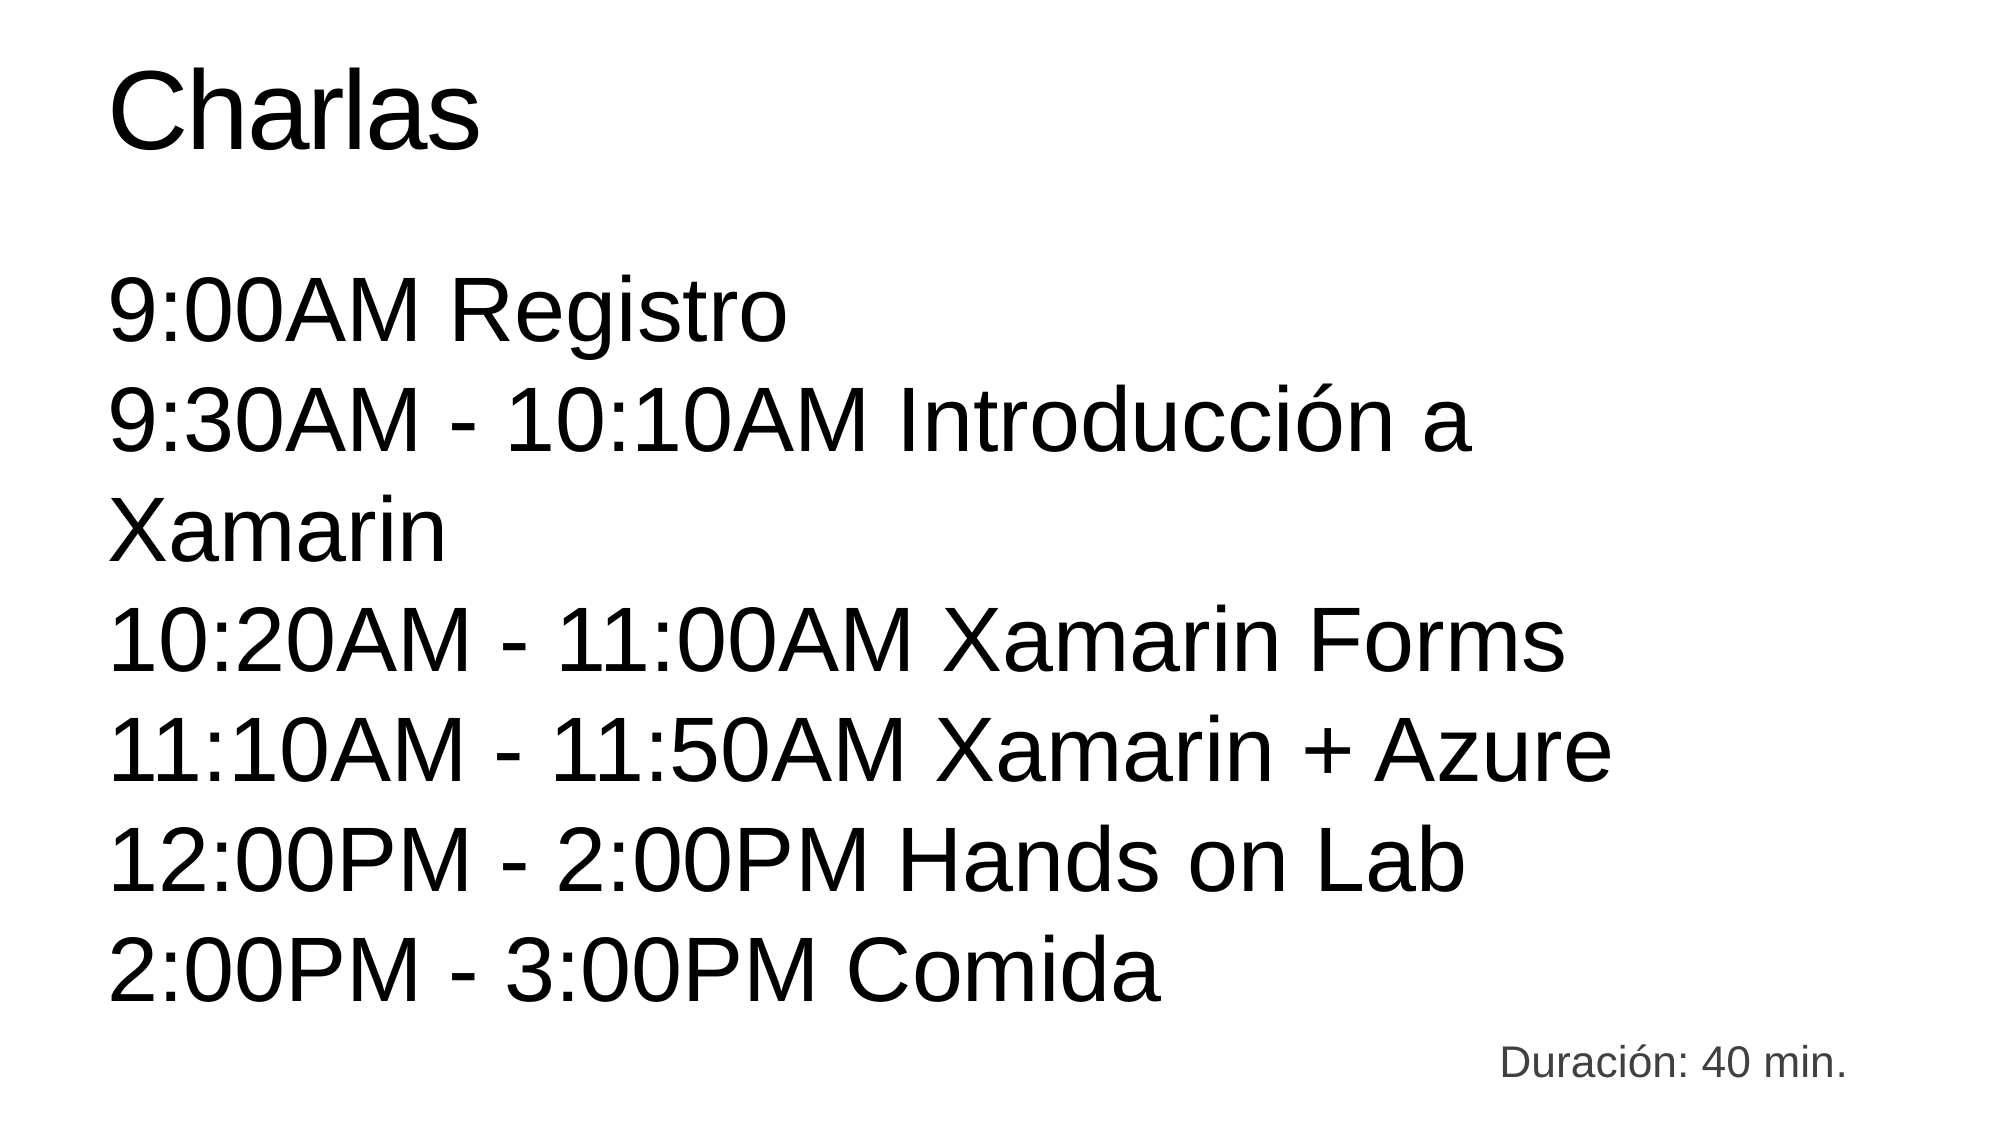

# Charlas
9:00AM Registro
9:30AM - 10:10AM Introducción a Xamarin
10:20AM - 11:00AM Xamarin Forms
11:10AM - 11:50AM Xamarin + Azure
12:00PM - 2:00PM Hands on Lab
2:00PM - 3:00PM Comida

Duración: 40 min.